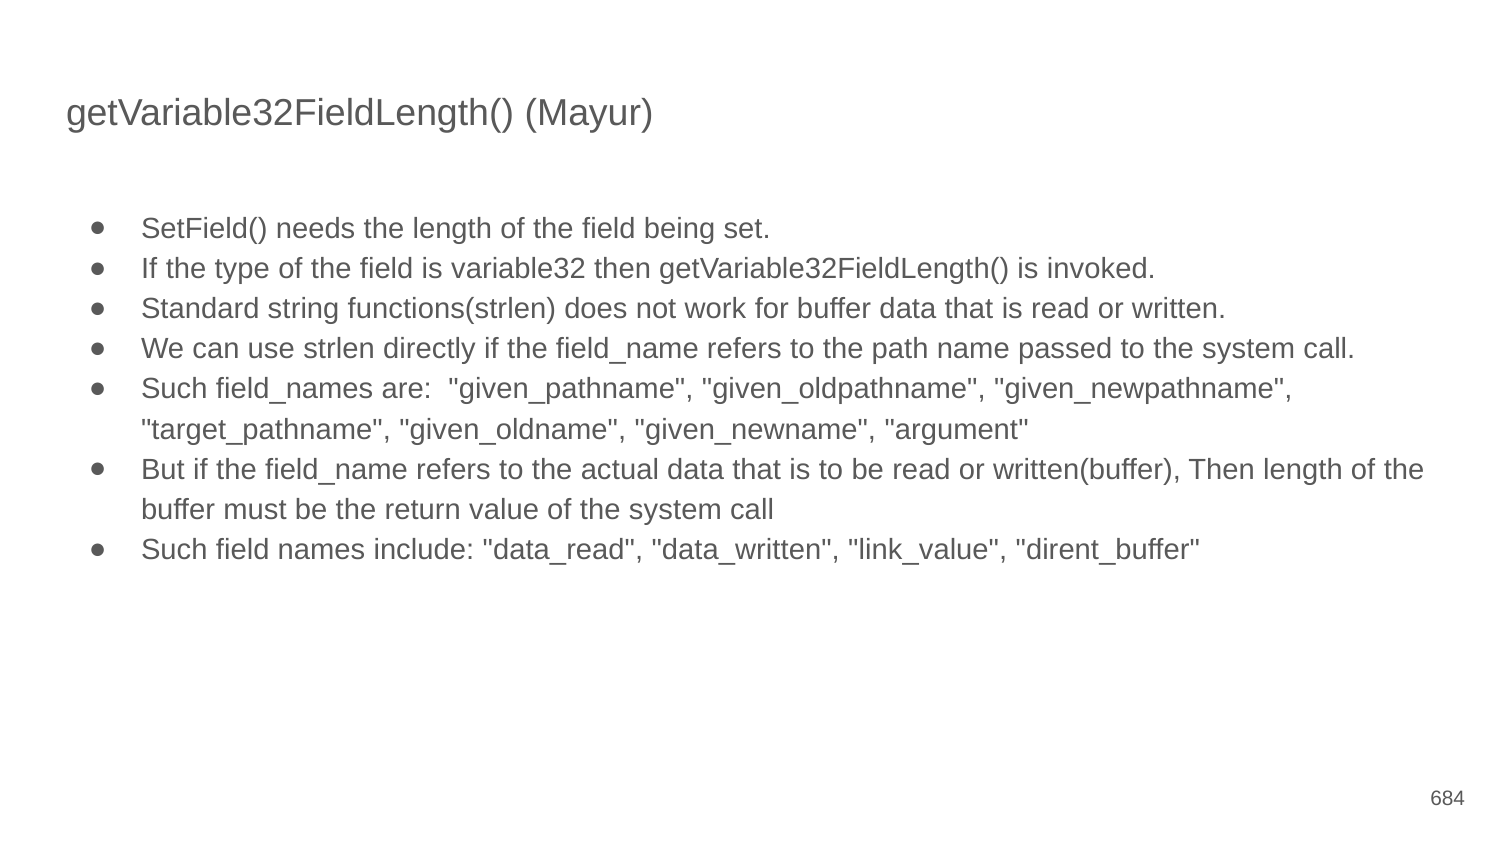

# getVariable32FieldLength() (Mayur)
SetField() needs the length of the field being set.
If the type of the field is variable32 then getVariable32FieldLength() is invoked.
Standard string functions(strlen) does not work for buffer data that is read or written.
We can use strlen directly if the field_name refers to the path name passed to the system call.
Such field_names are:  "given_pathname", "given_oldpathname", "given_newpathname", "target_pathname", "given_oldname", "given_newname", "argument"
But if the field_name refers to the actual data that is to be read or written(buffer), Then length of the buffer must be the return value of the system call
Such field names include: "data_read", "data_written", "link_value", "dirent_buffer"
684